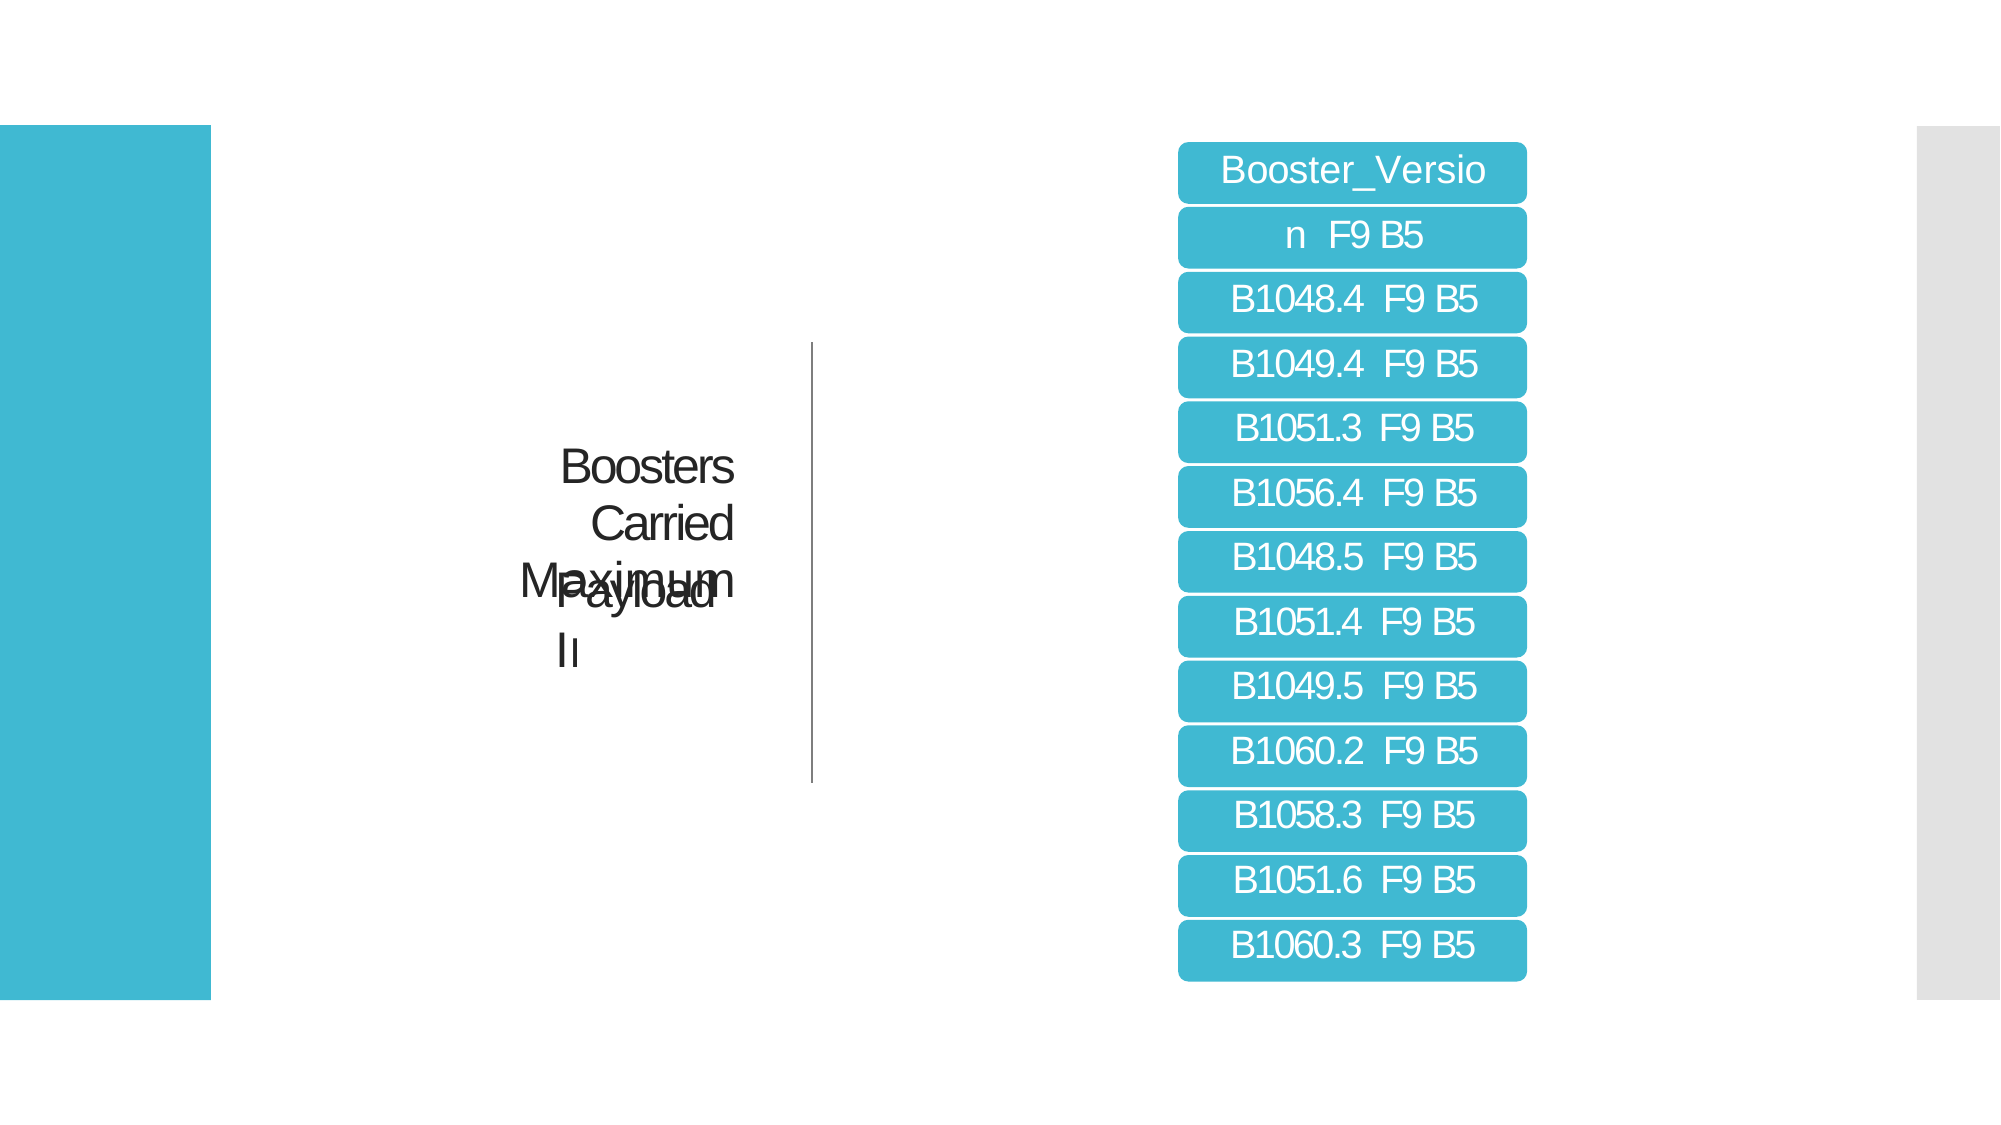

Booster_Version  F9 B5 B1048.4  F9 B5 B1049.4  F9 B5 B1051.3  F9 B5 B1056.4  F9 B5 B1048.5  F9 B5 B1051.4  F9 B5 B1049.5  F9 B5 B1060.2  F9 B5 B1058.3  F9 B5 B1051.6  F9 B5 B1060.3  F9 B5 B1049.7

Boosters Carried
Maximum
Payload II